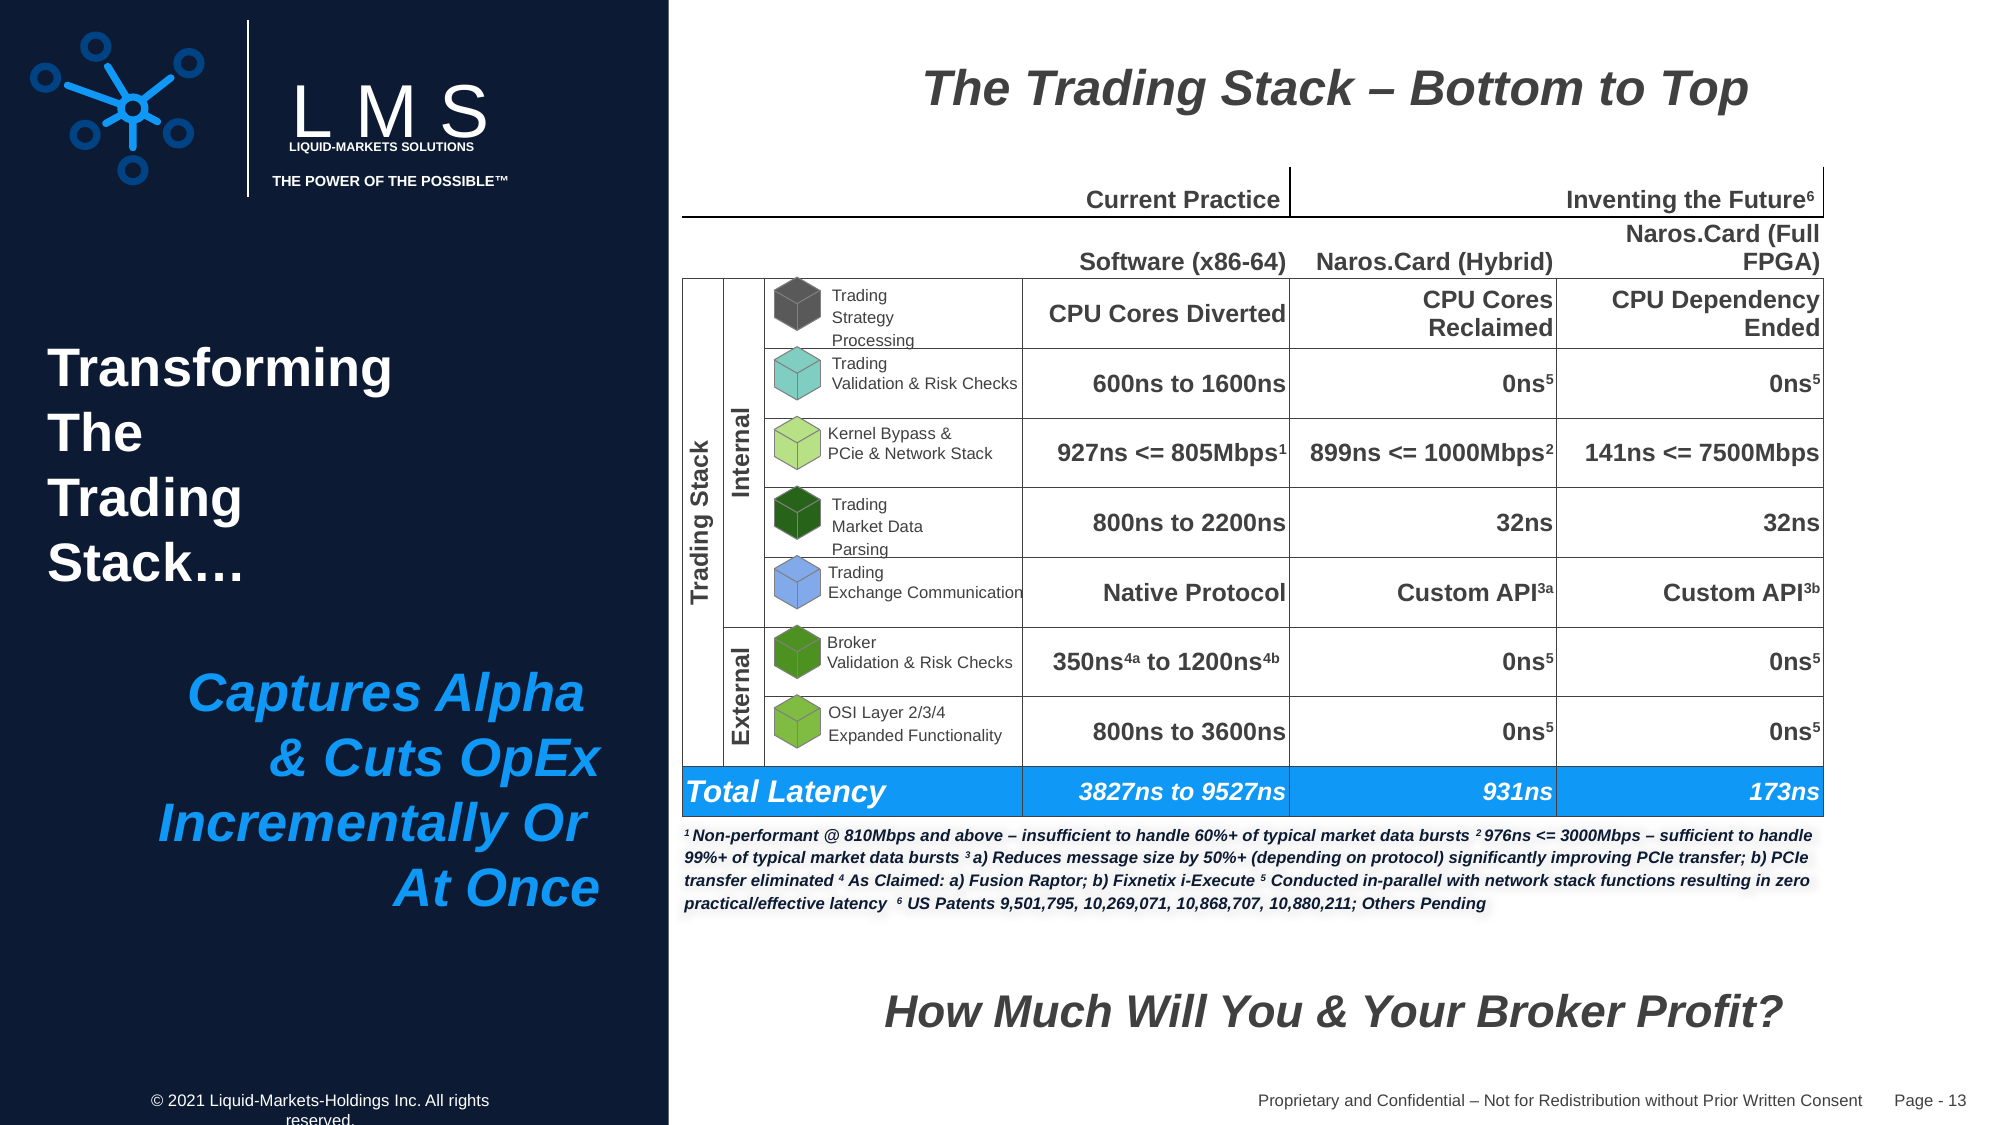

LMS
LIQUID-MARKETS SOLUTIONS
The Trading Stack – Bottom to Top
The Power of the Possible™
|  |  |  | Current Practice | Inventing the Future6 |  |
| --- | --- | --- | --- | --- | --- |
|  |  |  | Software (x86-64) | Naros.Card (Hybrid) | Naros.Card (Full FPGA) |
| Trading Stack | Internal |  | CPU Cores Diverted | CPU Cores Reclaimed | CPU Dependency Ended |
|  |  |  | 600ns to 1600ns | 0ns5 | 0ns5 |
|  |  |  | 927ns <= 805Mbps1 | 899ns <= 1000Mbps2 | 141ns <= 7500Mbps |
|  |  |  | 800ns to 2200ns | 32ns | 32ns |
|  |  |  | Native Protocol | Custom API3a | Custom API3b |
|  | External |  | 350ns4a to 1200ns4b | 0ns5 | 0ns5 |
|  |  |  | 800ns to 3600ns | 0ns5 | 0ns5 |
| Total Latency |  | Total | 3827ns to 9527ns | 931ns | 173ns |

Trading
Strategy Processing
Transforming
The
Trading
Stack…

Captures Alpha
& Cuts OpEx
Incrementally Or
At Once

Trading
Validation & Risk Checks

Kernel Bypass &
PCie & Network Stack

Trading
Market Data Parsing

Trading
Exchange Communication

Broker
Validation & Risk Checks

OSI Layer 2/3/4
Expanded Functionality
1 Non-performant @ 810Mbps and above – insufficient to handle 60%+ of typical market data bursts 2 976ns <= 3000Mbps – sufficient to handle 99%+ of typical market data bursts 3 a) Reduces message size by 50%+ (depending on protocol) significantly improving PCIe transfer; b) PCIe transfer eliminated 4 As Claimed: a) Fusion Raptor; b) Fixnetix i-Execute 5 Conducted in-parallel with network stack functions resulting in zero practical/effective latency  6 US Patents 9,501,795, 10,269,071, 10,868,707, 10,880,211; Others Pending
How Much Will You & Your Broker Profit?
© 2021 Liquid-Markets-Holdings Inc. All rights reserved.
Proprietary and Confidential – Not for Redistribution without Prior Written Consent
Page - 13